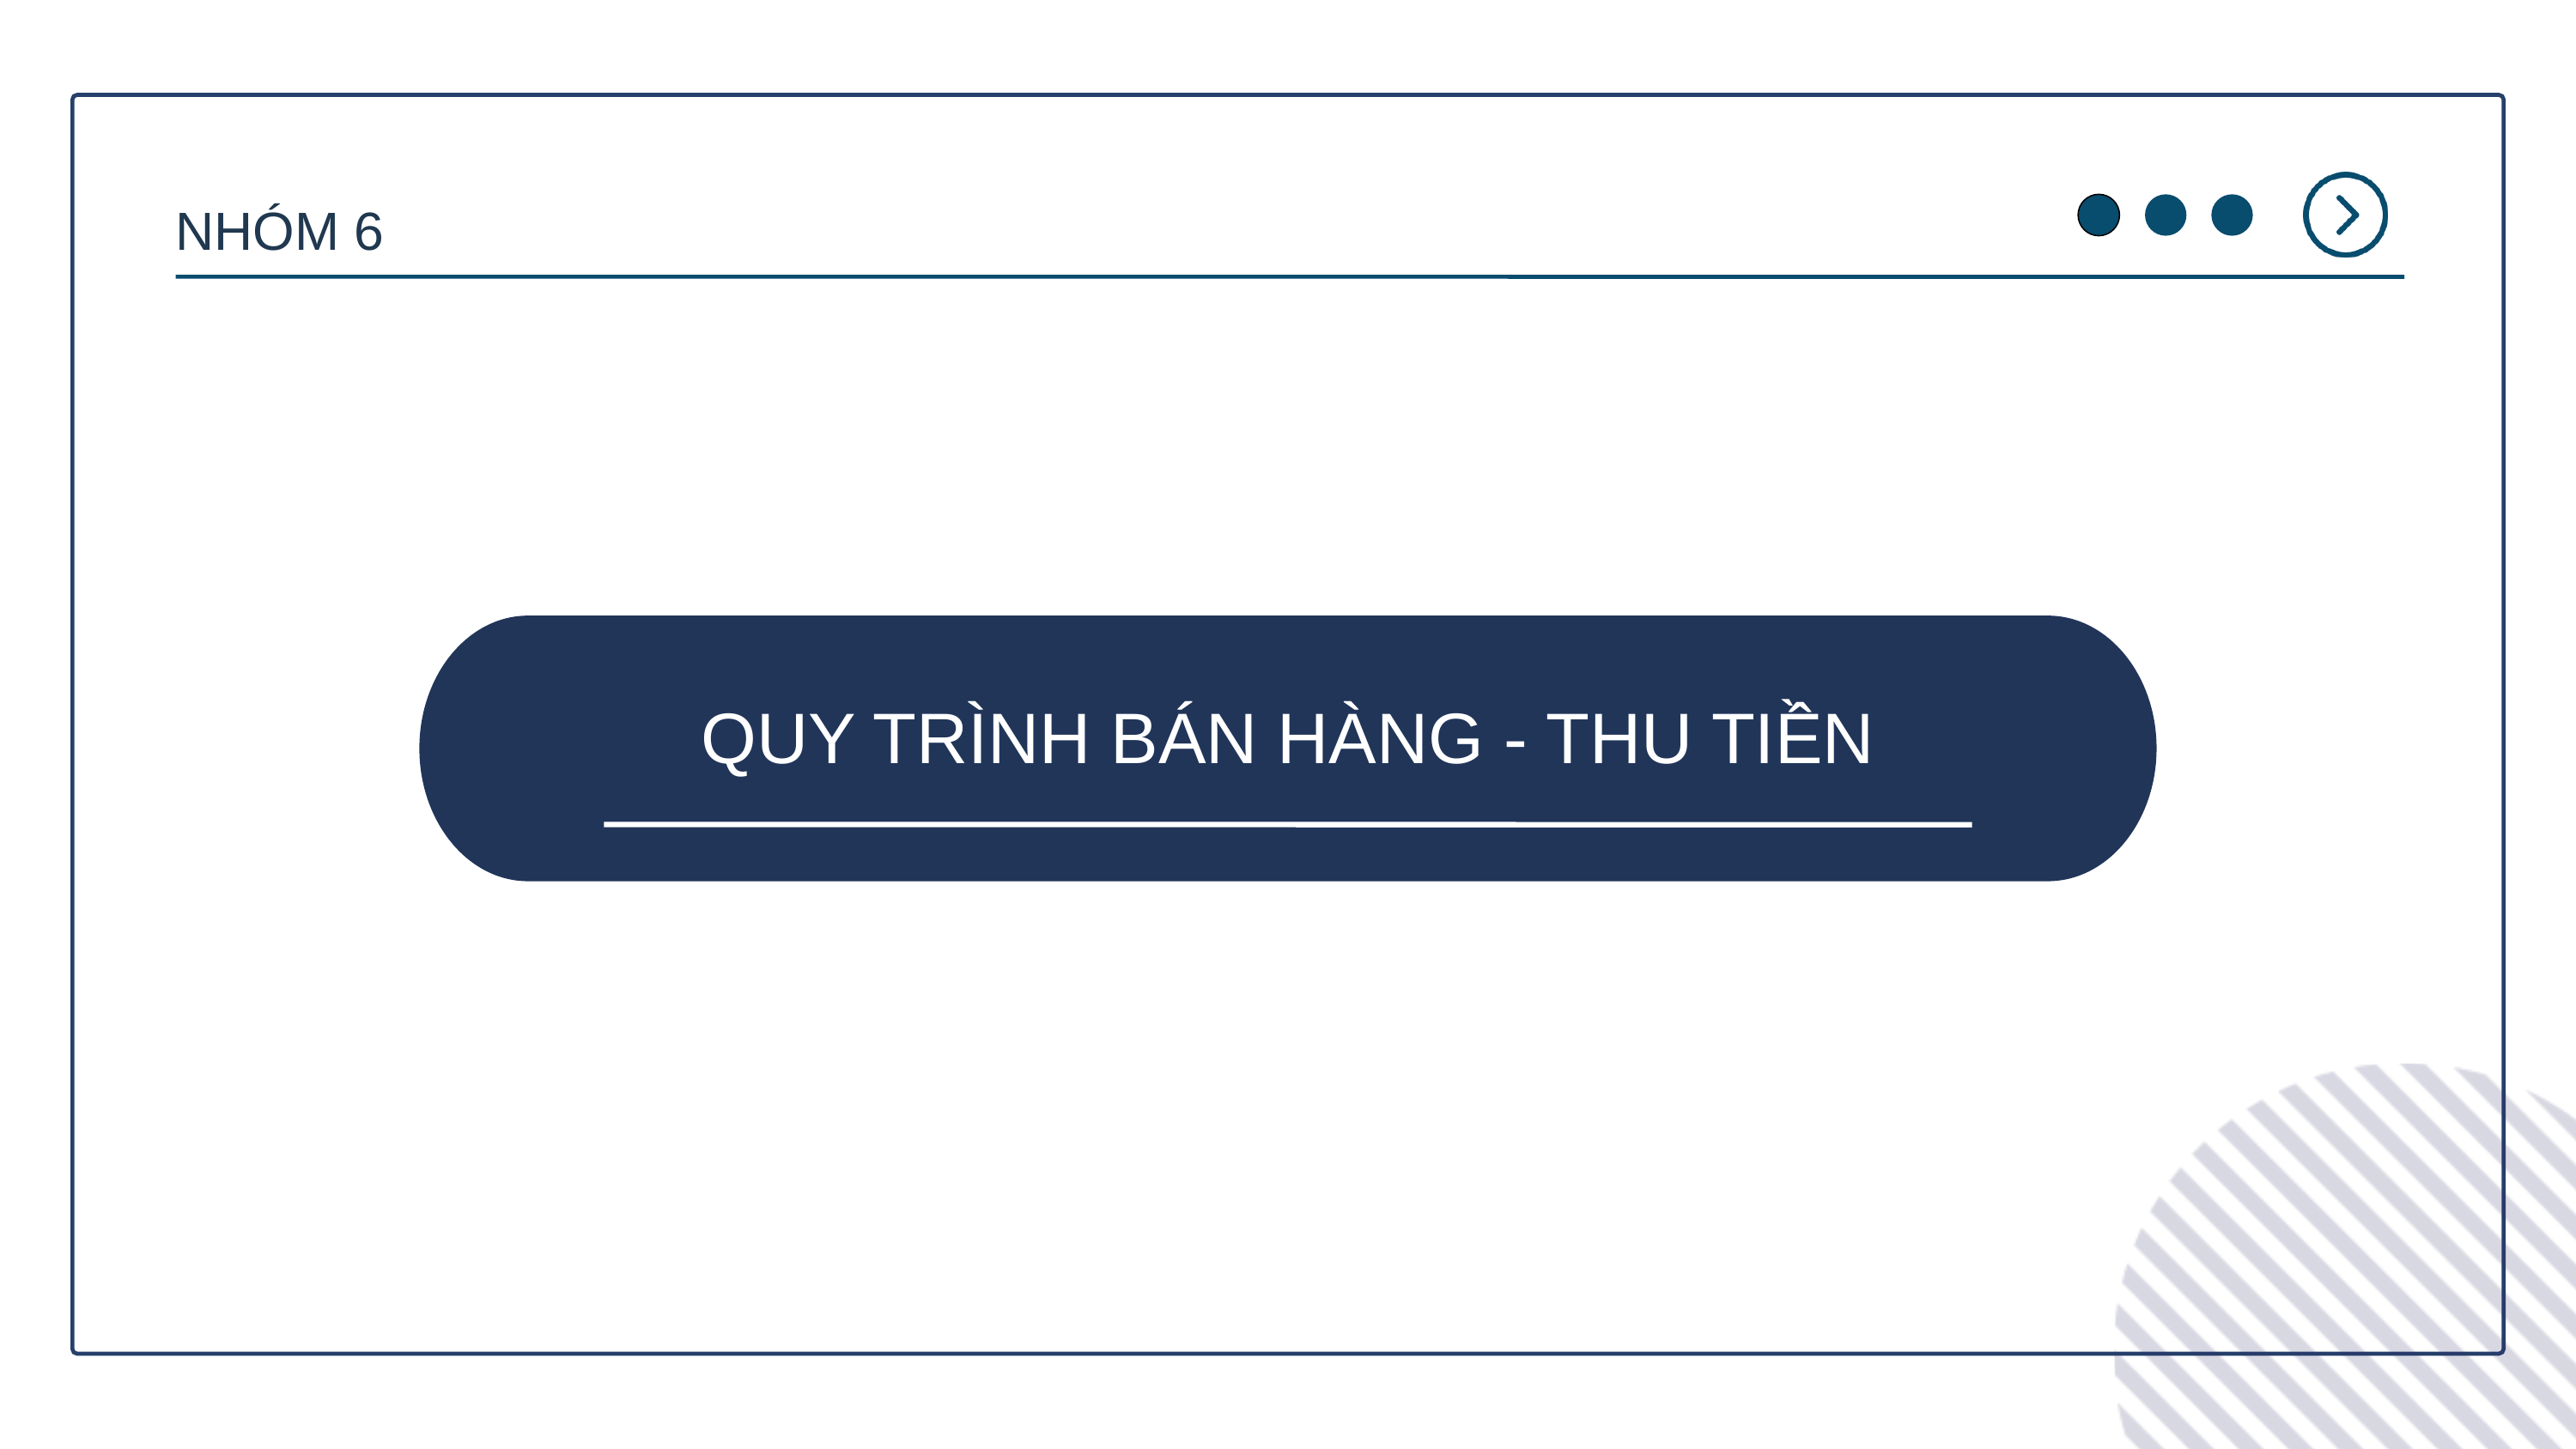

NHÓM 6

QUY TRÌNH BÁN HÀNG - THU TIỀN